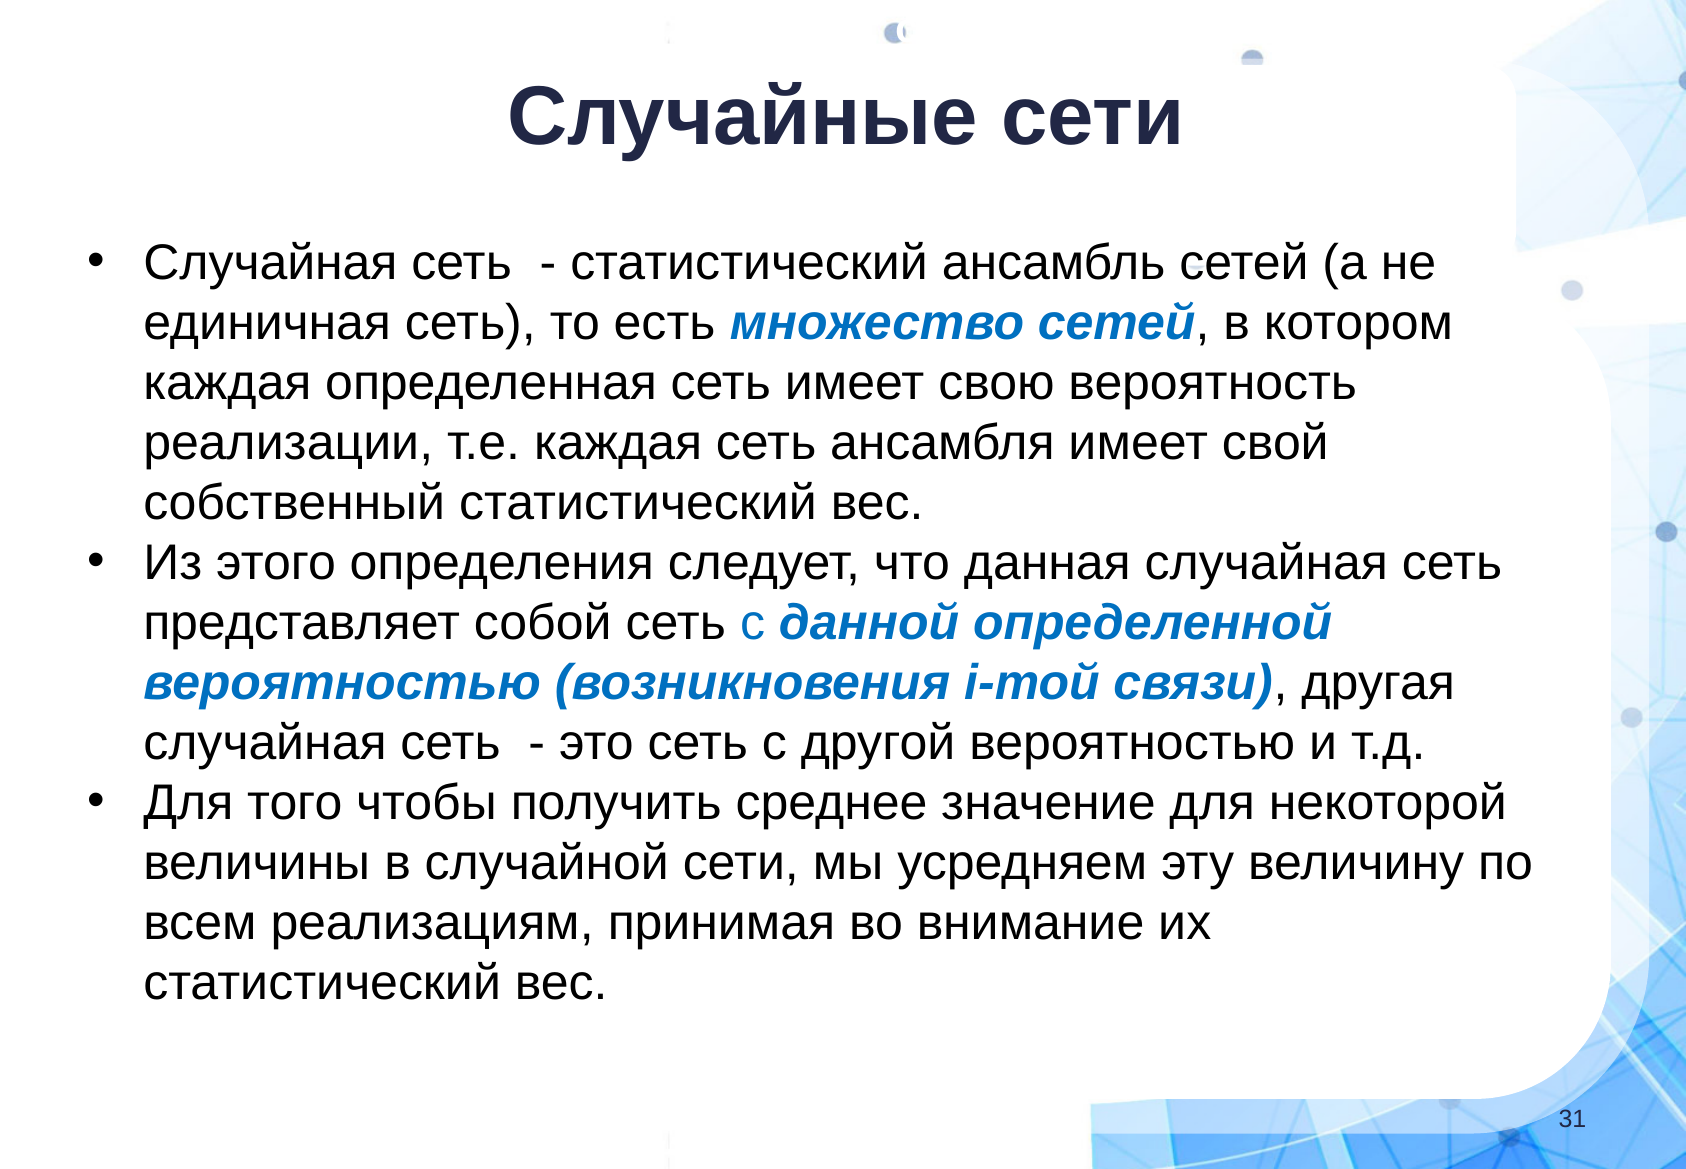

Сложные сети
Случайные сети

Случайная сеть  - статистический ансамбль сетей (а не единичная сеть), то есть множество сетей, в котором каждая определенная сеть имеет свою вероятность реализации, т.е. каждая сеть ансамбля имеет свой собственный статистический вес.
Из этого определения следует, что данная случайная сеть представляет собой сеть с данной определенной вероятностью (возникновения i-той связи), другая случайная сеть  - это сеть с другой вероятностью и т.д.
Для того чтобы получить среднее значение для некоторой величины в случайной сети, мы усредняем эту величину по всем реализациям, принимая во внимание их статистический вес.
31